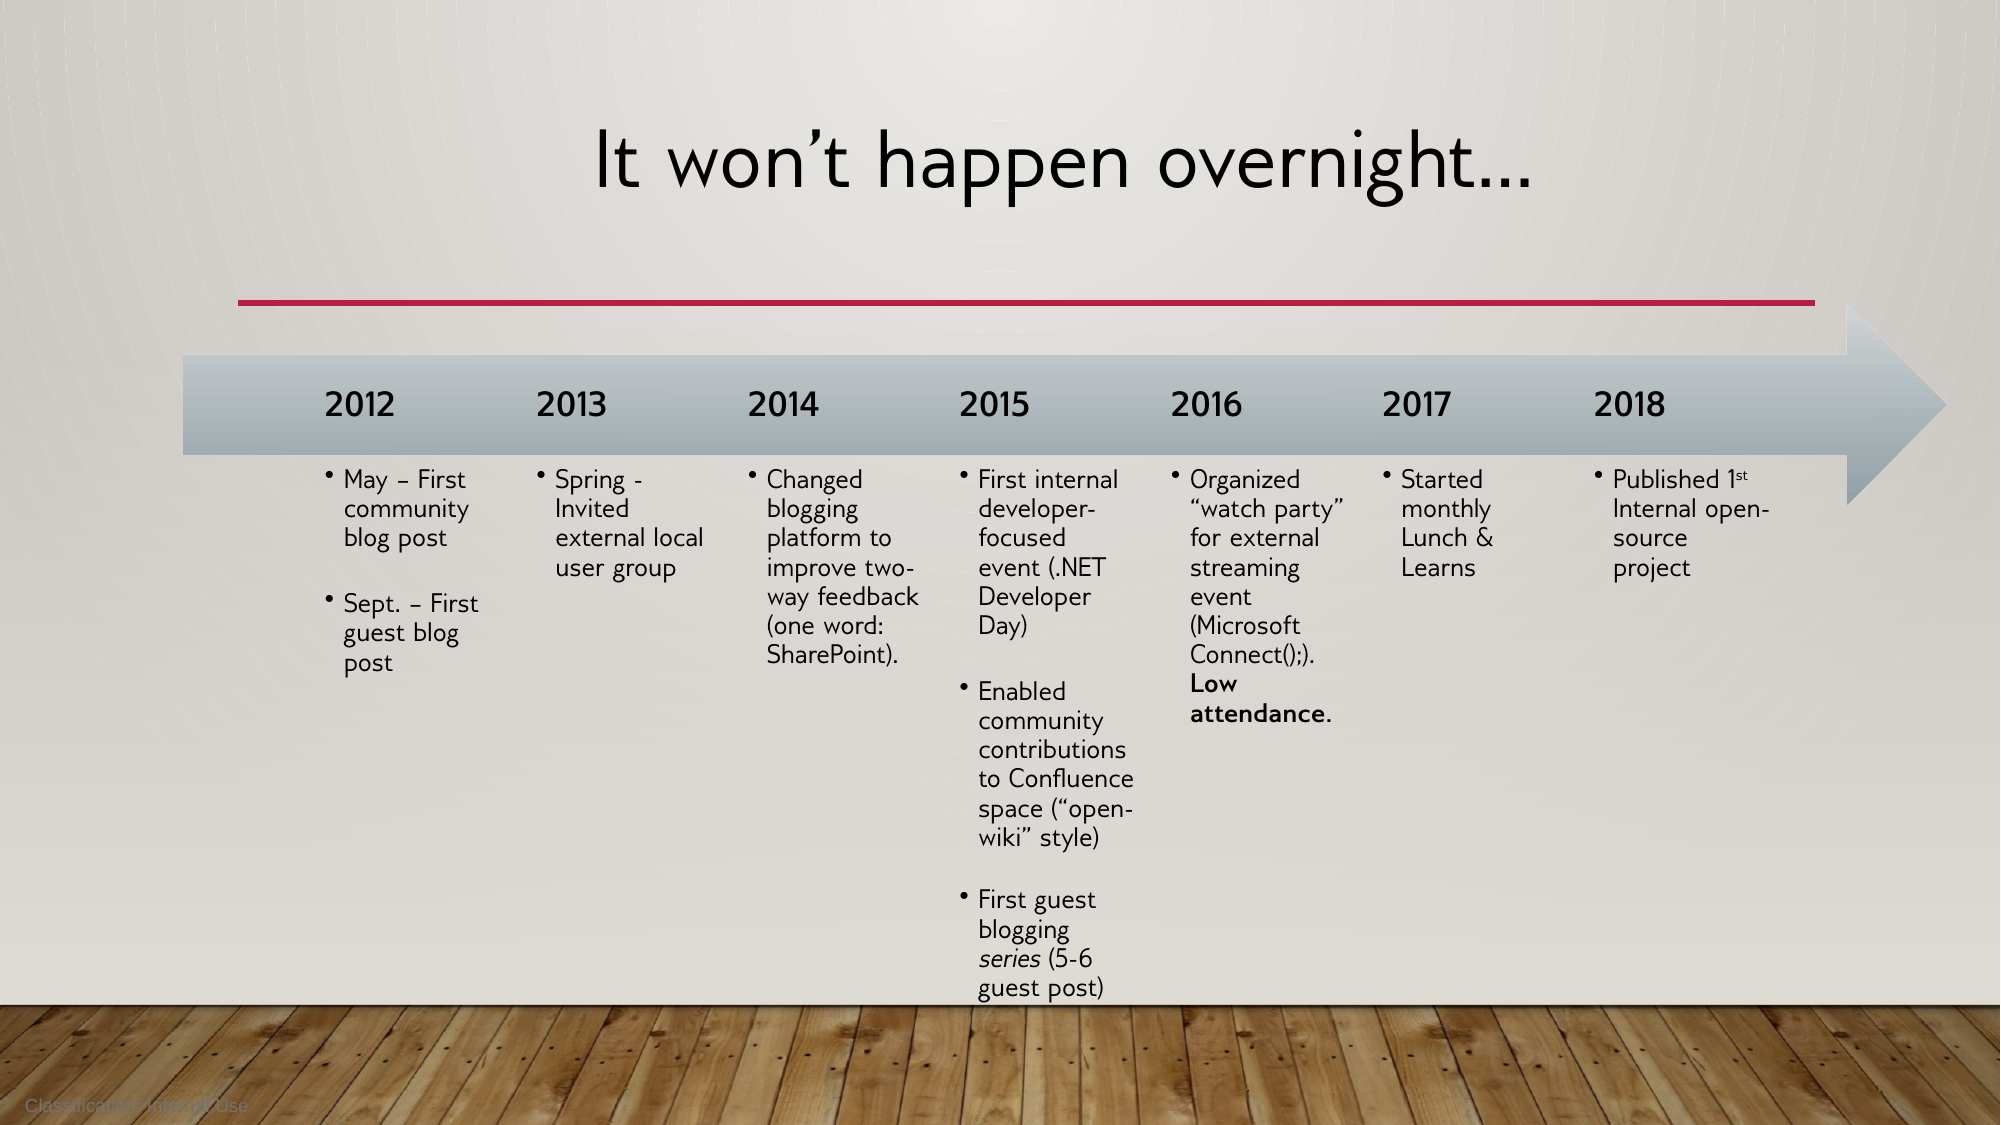

It won’t happen overnight…
Published 1st Internal open-source project
2018
Started monthly Lunch & Learns
2017
Organized “watch party” for external streaming event (Microsoft Connect();). Low attendance.
2016
First internal developer-focused event (.NET Developer Day)
Enabled community contributions to Confluence space (“open-wiki” style)
First guest blogging series (5-6 guest post)
2015
Changed blogging platform to improve two-way feedback (one word: SharePoint).
2014
Spring - Invited external local user group
2013
May – First community blog post
Sept. – First guest blog post
2012